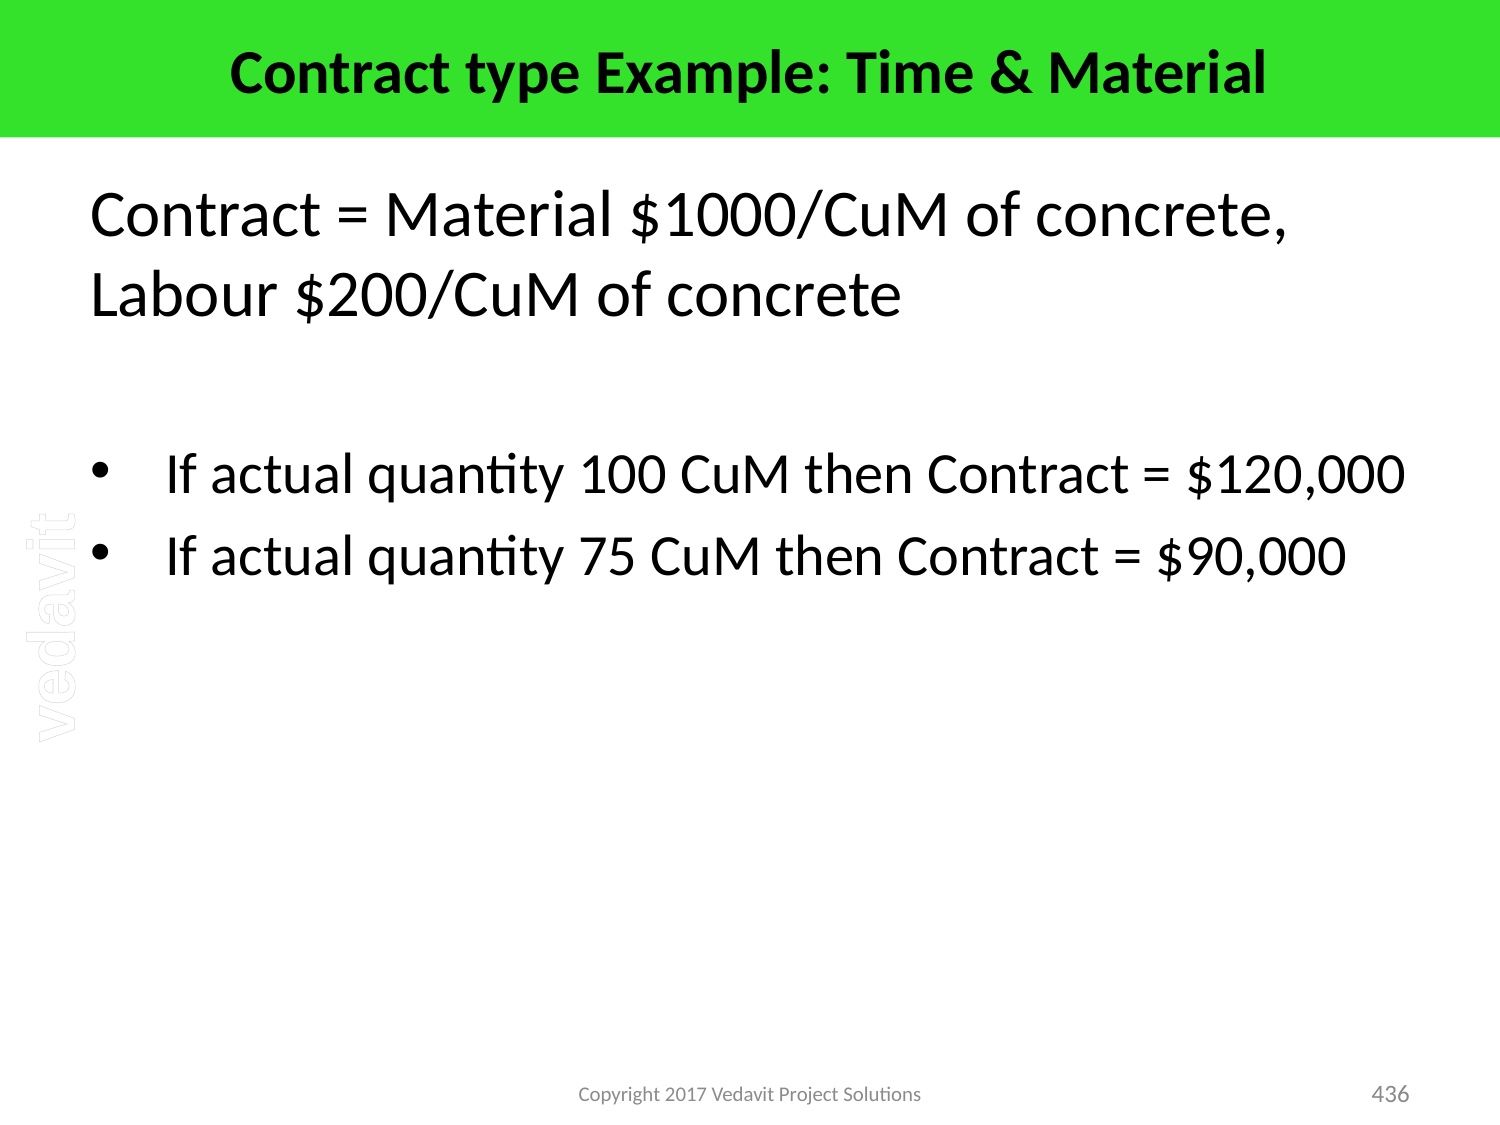

# Contract type Example: Time & Material
Contract = Material $1000/CuM of concrete, Labour $200/CuM of concrete

If actual quantity 100 CuM then Contract = $120,000
If actual quantity 75 CuM then Contract = $90,000
Copyright 2017 Vedavit Project Solutions
436